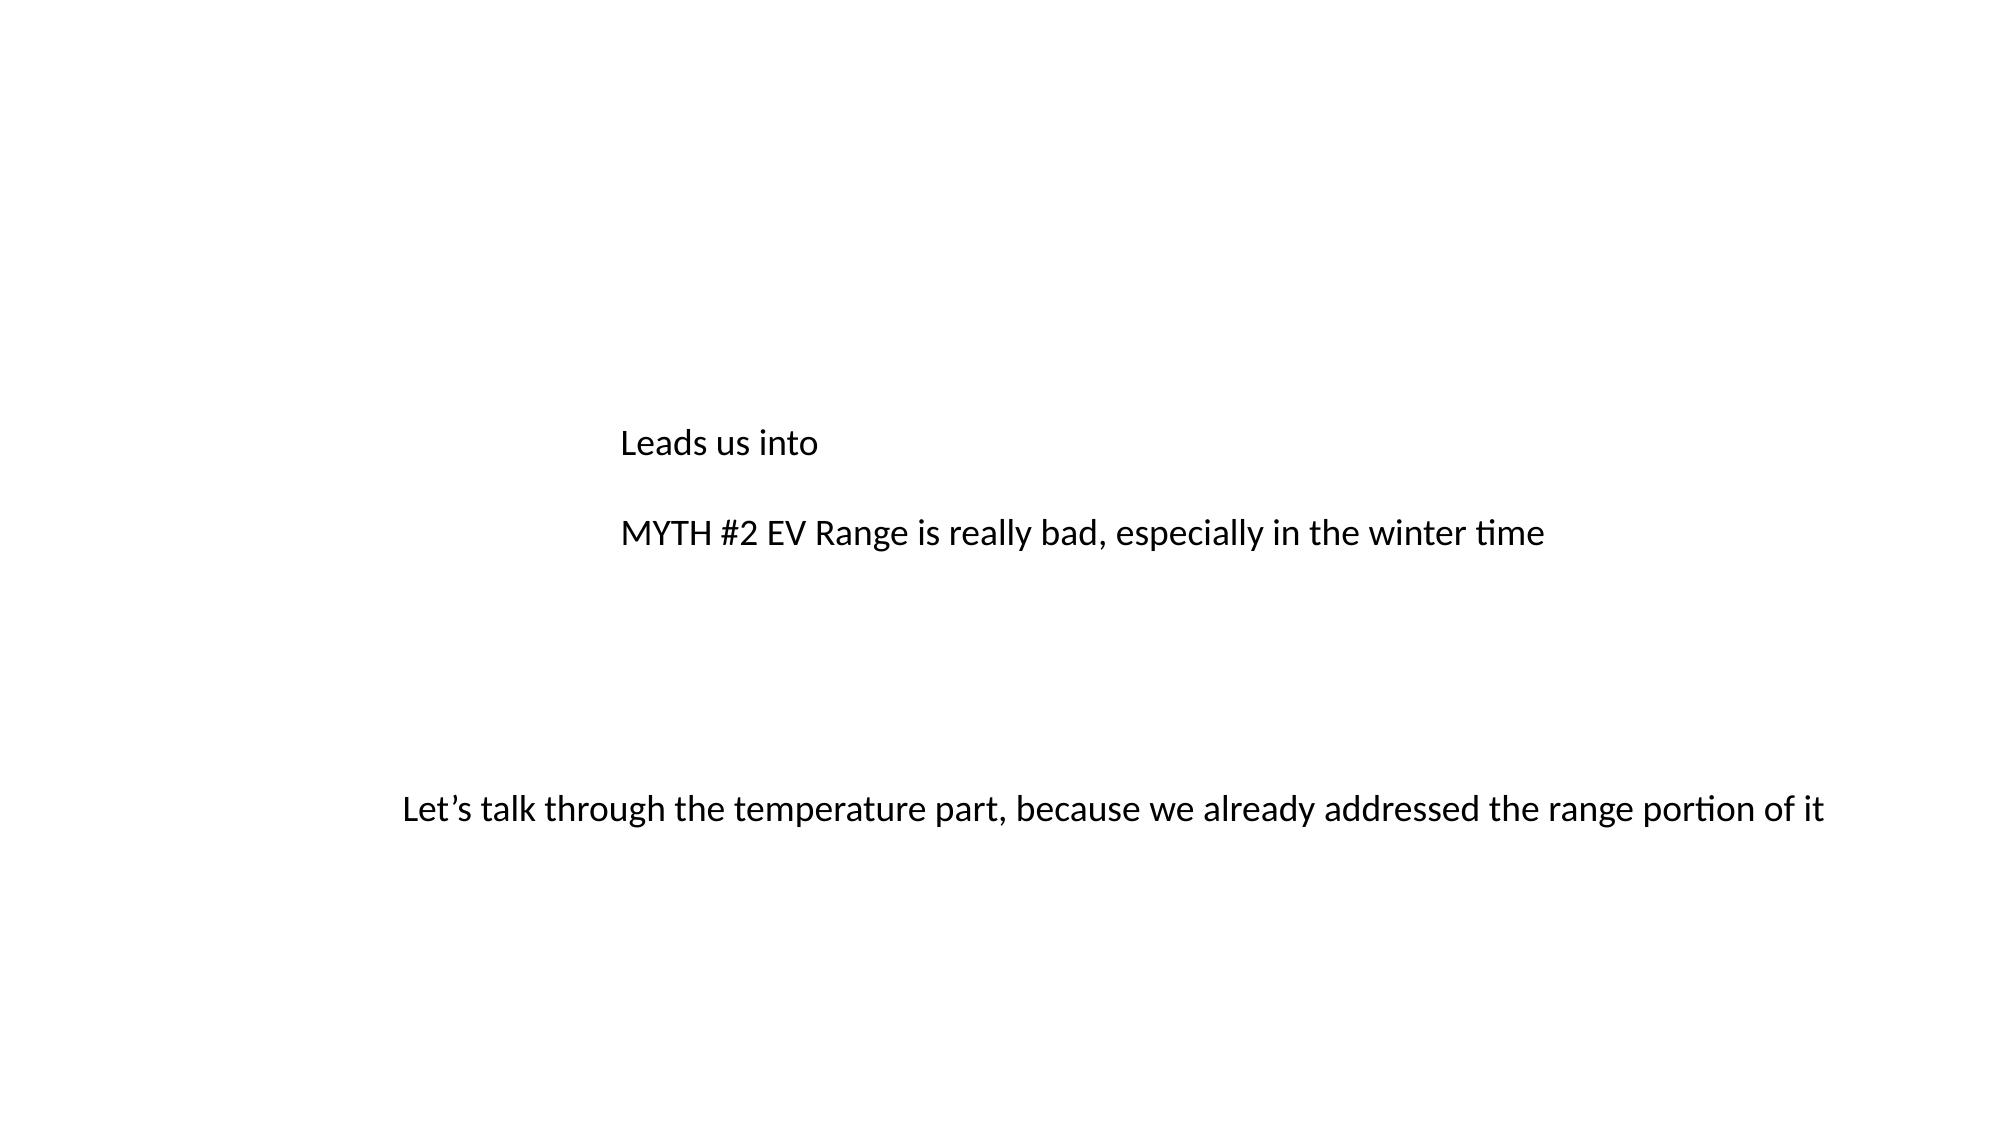

Leads us into

MYTH #2 EV Range is really bad, especially in the winter time
Let’s talk through the temperature part, because we already addressed the range portion of it